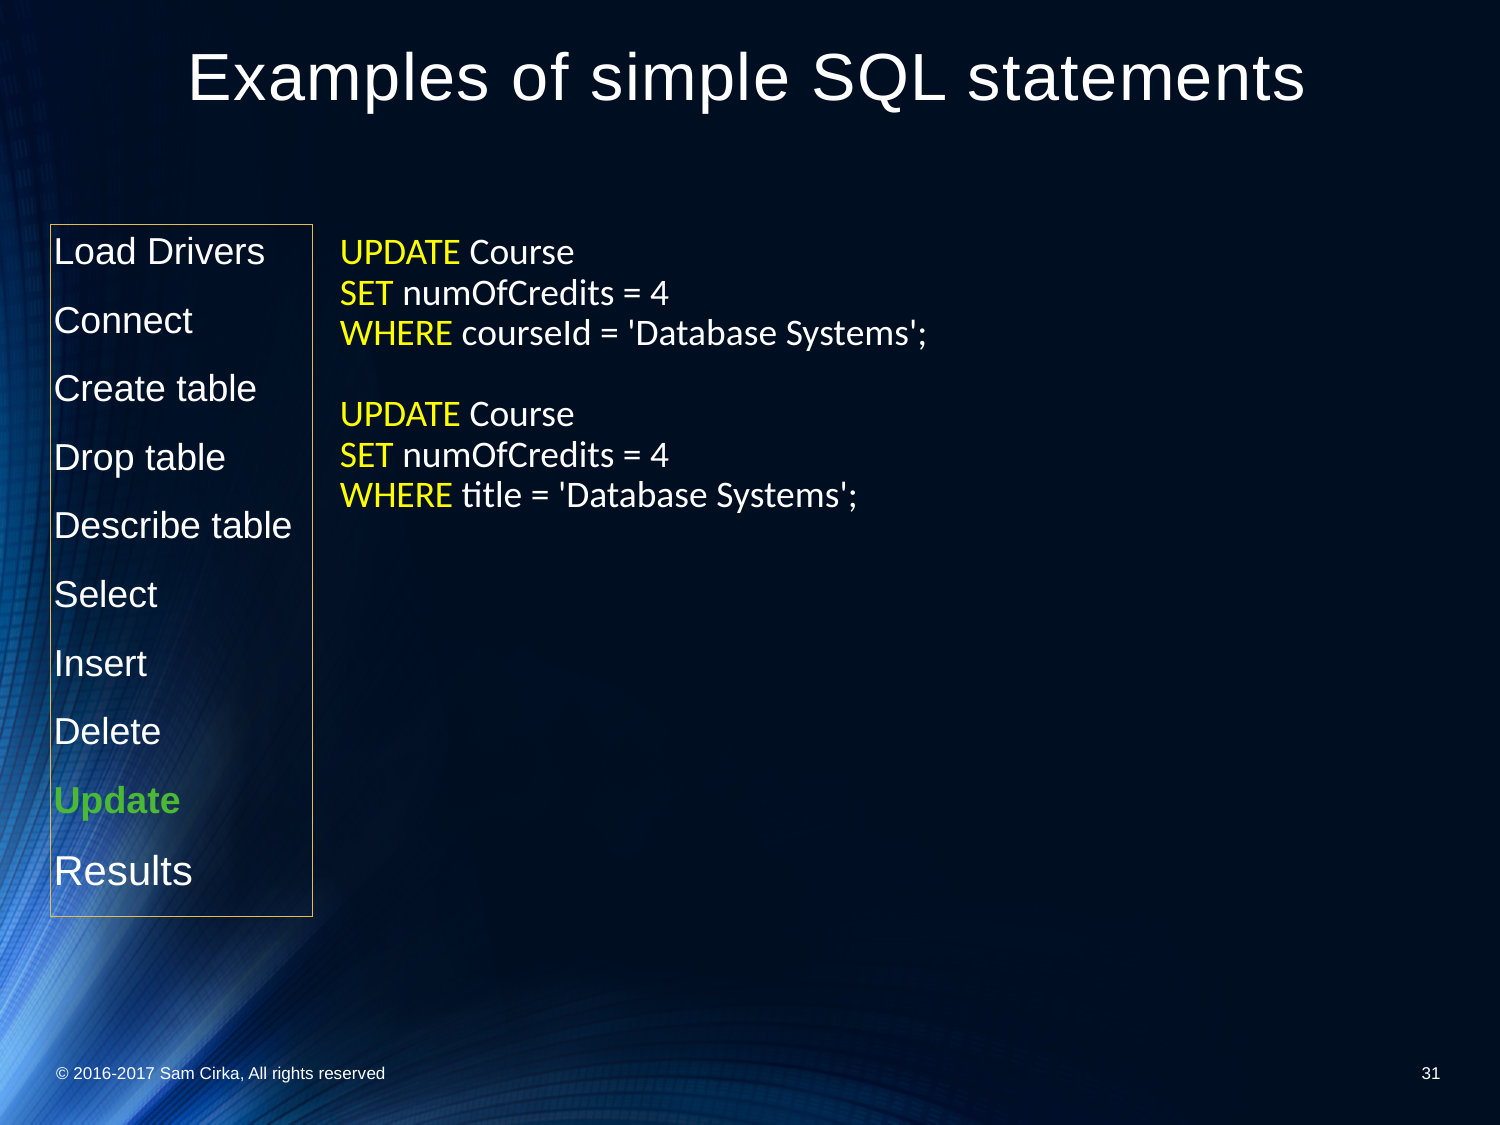

# Examples of simple SQL statements
Load Drivers
Connect
Create table
Drop table
Describe table
Select
Insert
Delete
Update
Results

UPDATE Course
SET numOfCredits = 4
WHERE courseId = 'Database Systems';

UPDATE Course
SET numOfCredits = 4
WHERE title = 'Database Systems';
© 2016-2017 Sam Cirka, All rights reserved
31